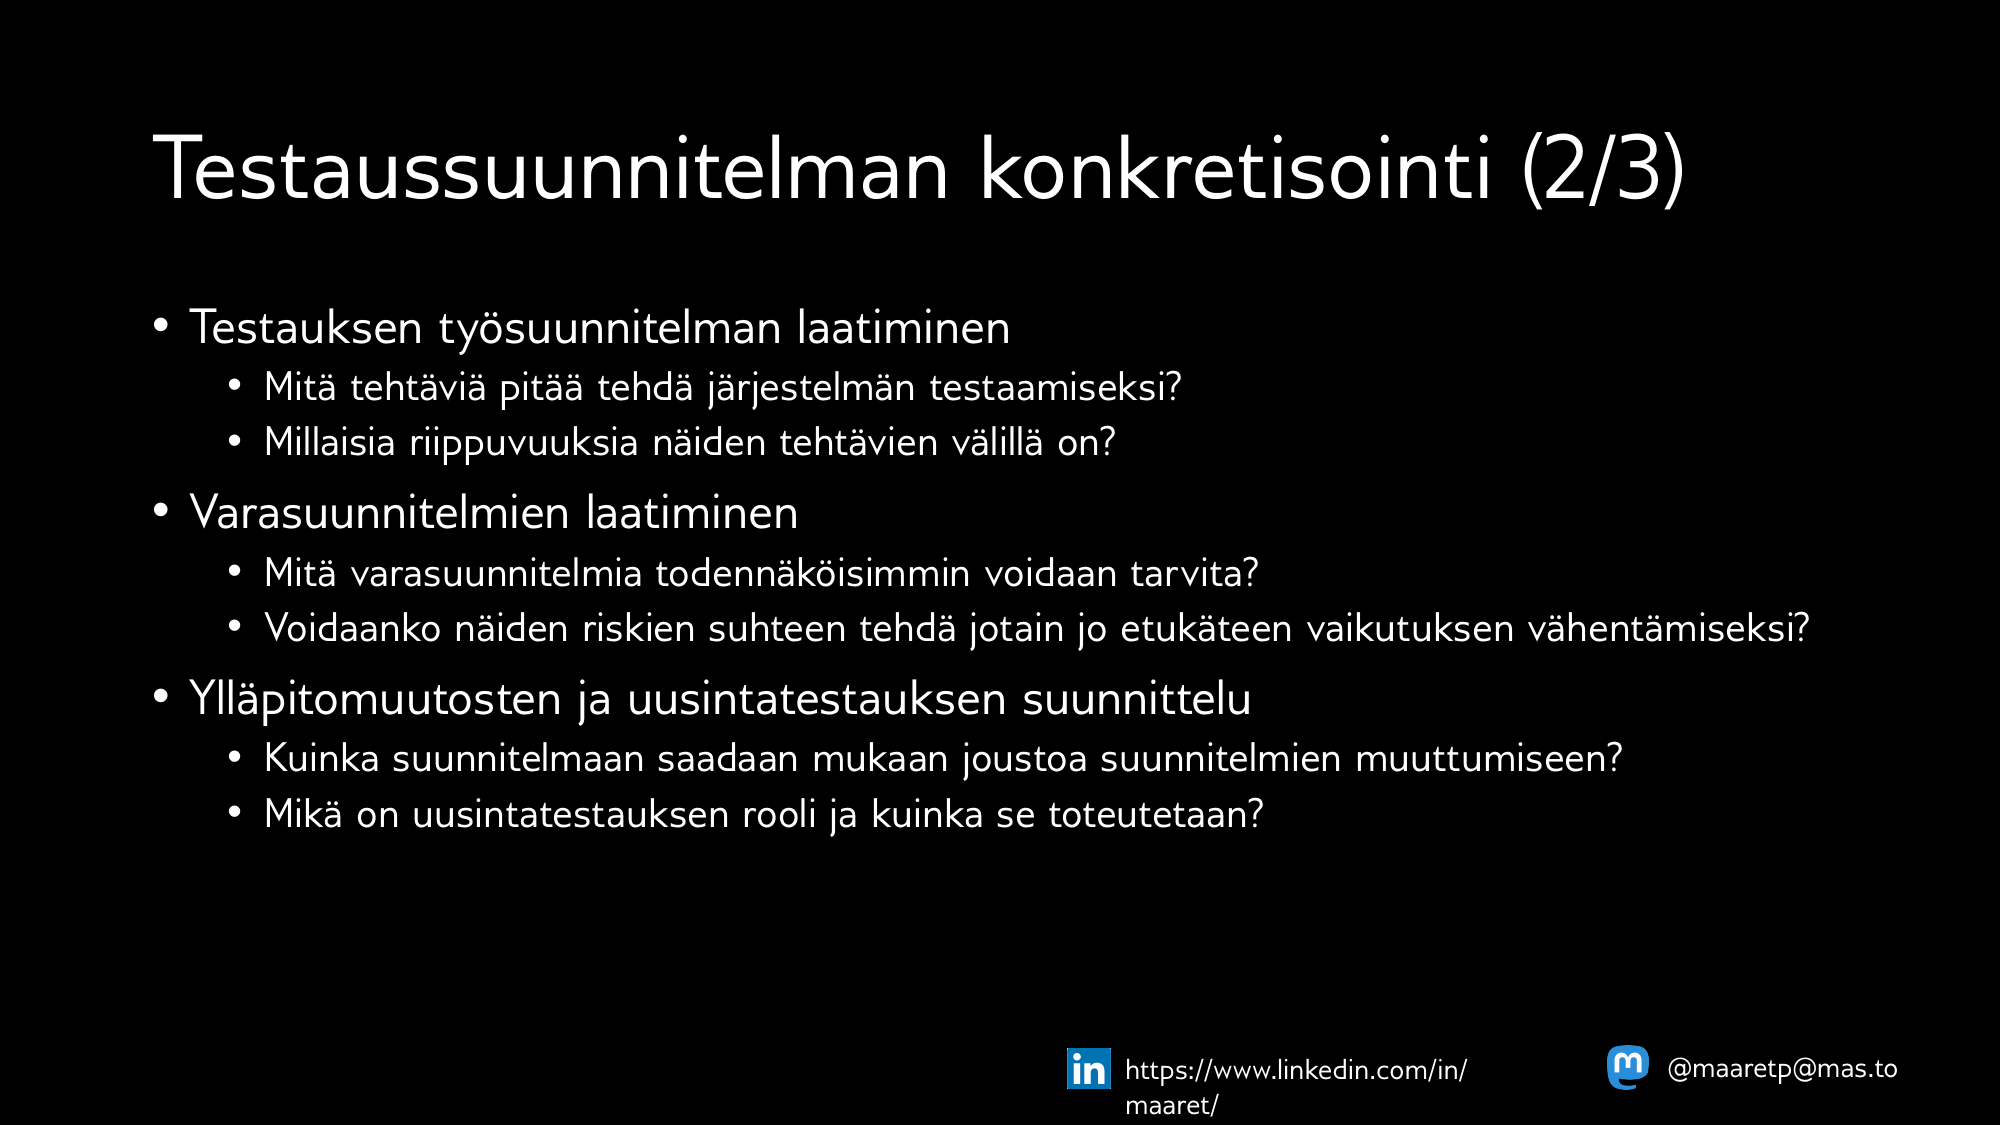

# Testaussuunnitelman konkretisointi (2/3)
Testauksen työsuunnitelman laatiminen
Mitä tehtäviä pitää tehdä järjestelmän testaamiseksi?
Millaisia riippuvuuksia näiden tehtävien välillä on?
Varasuunnitelmien laatiminen
Mitä varasuunnitelmia todennäköisimmin voidaan tarvita?
Voidaanko näiden riskien suhteen tehdä jotain jo etukäteen vaikutuksen vähentämiseksi?
Ylläpitomuutosten ja uusintatestauksen suunnittelu
Kuinka suunnitelmaan saadaan mukaan joustoa suunnitelmien muuttumiseen?
Mikä on uusintatestauksen rooli ja kuinka se toteutetaan?